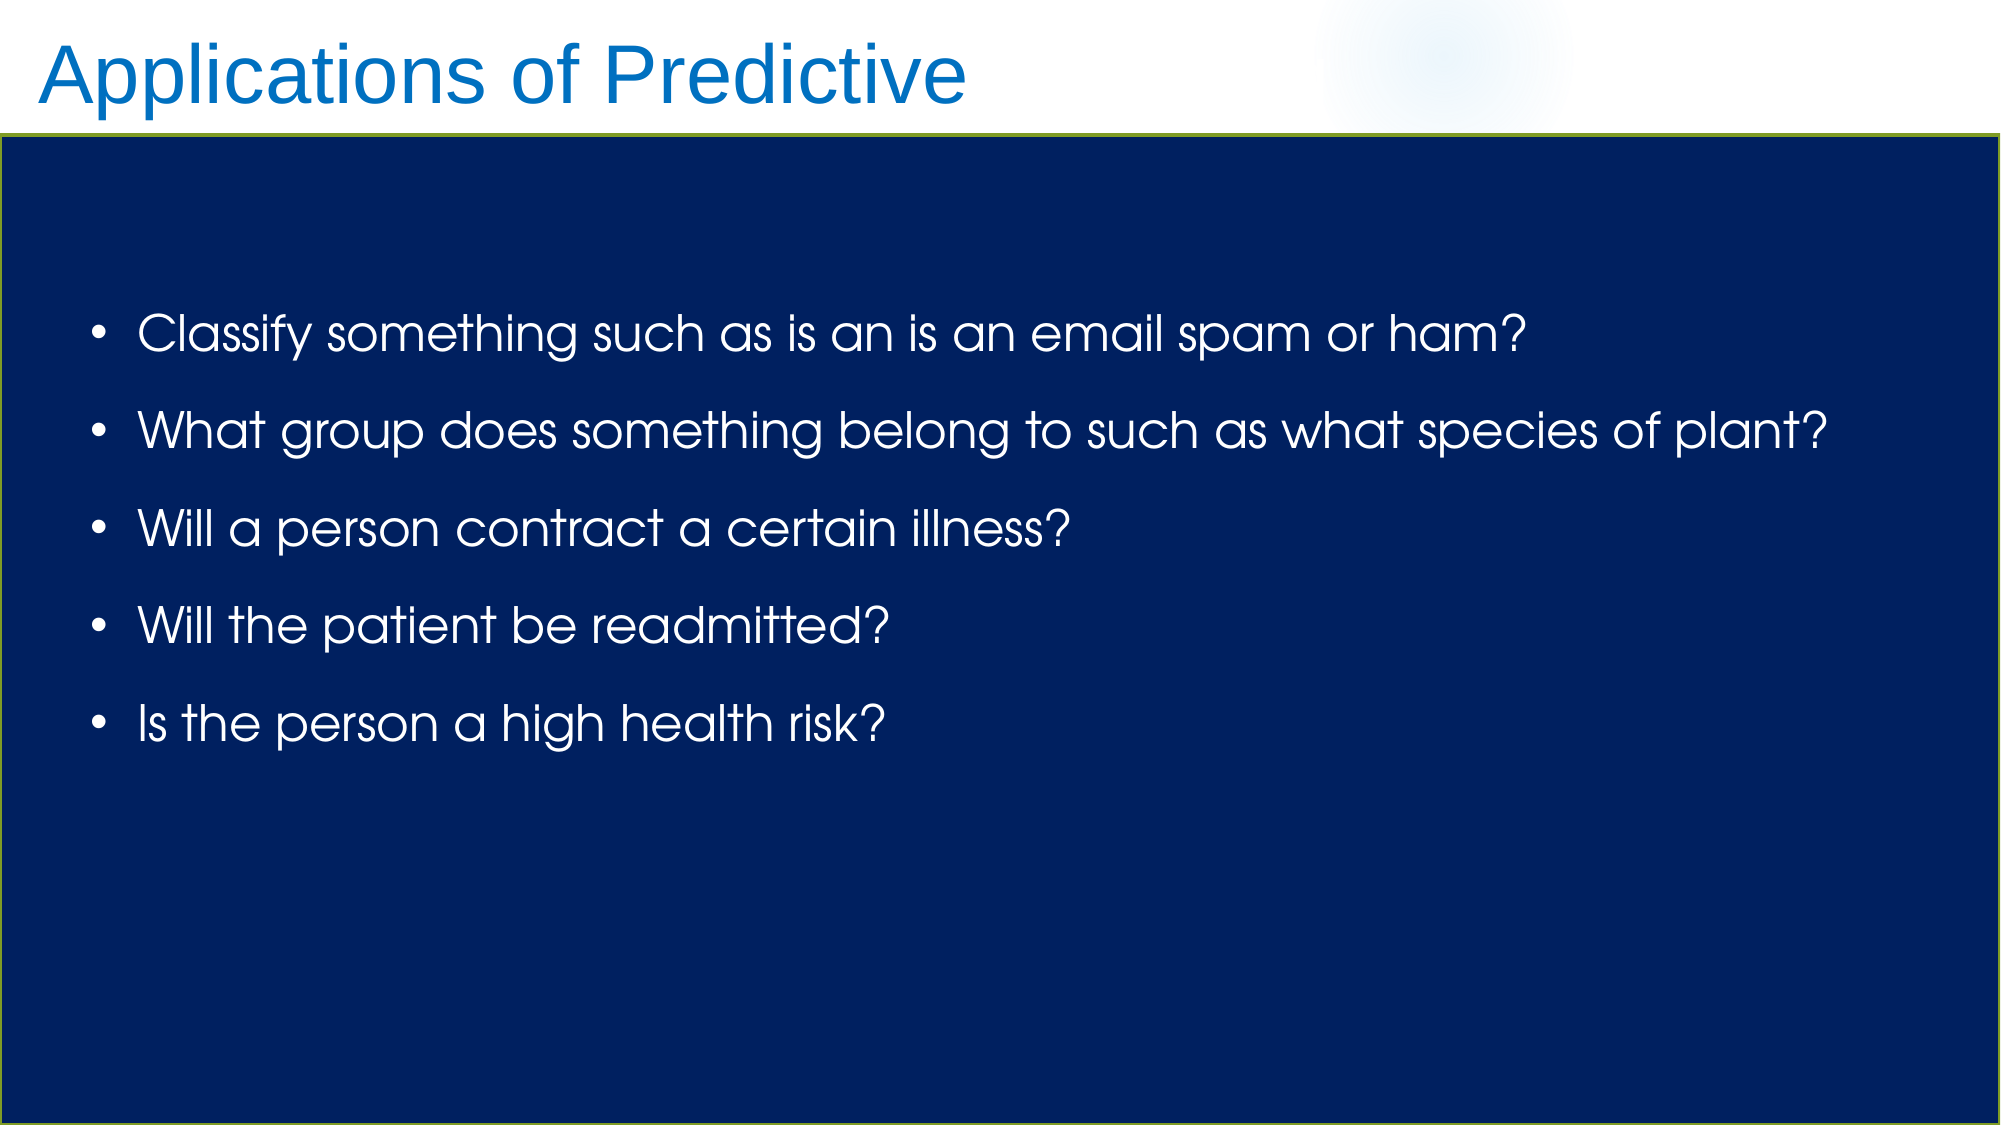

# Applications of Predictive Modeling
Classify something such as is an is an email spam or ham?
What group does something belong to such as what species of plant?
Will a person contract a certain illness?
Will the patient be readmitted?
Is the person a high health risk?